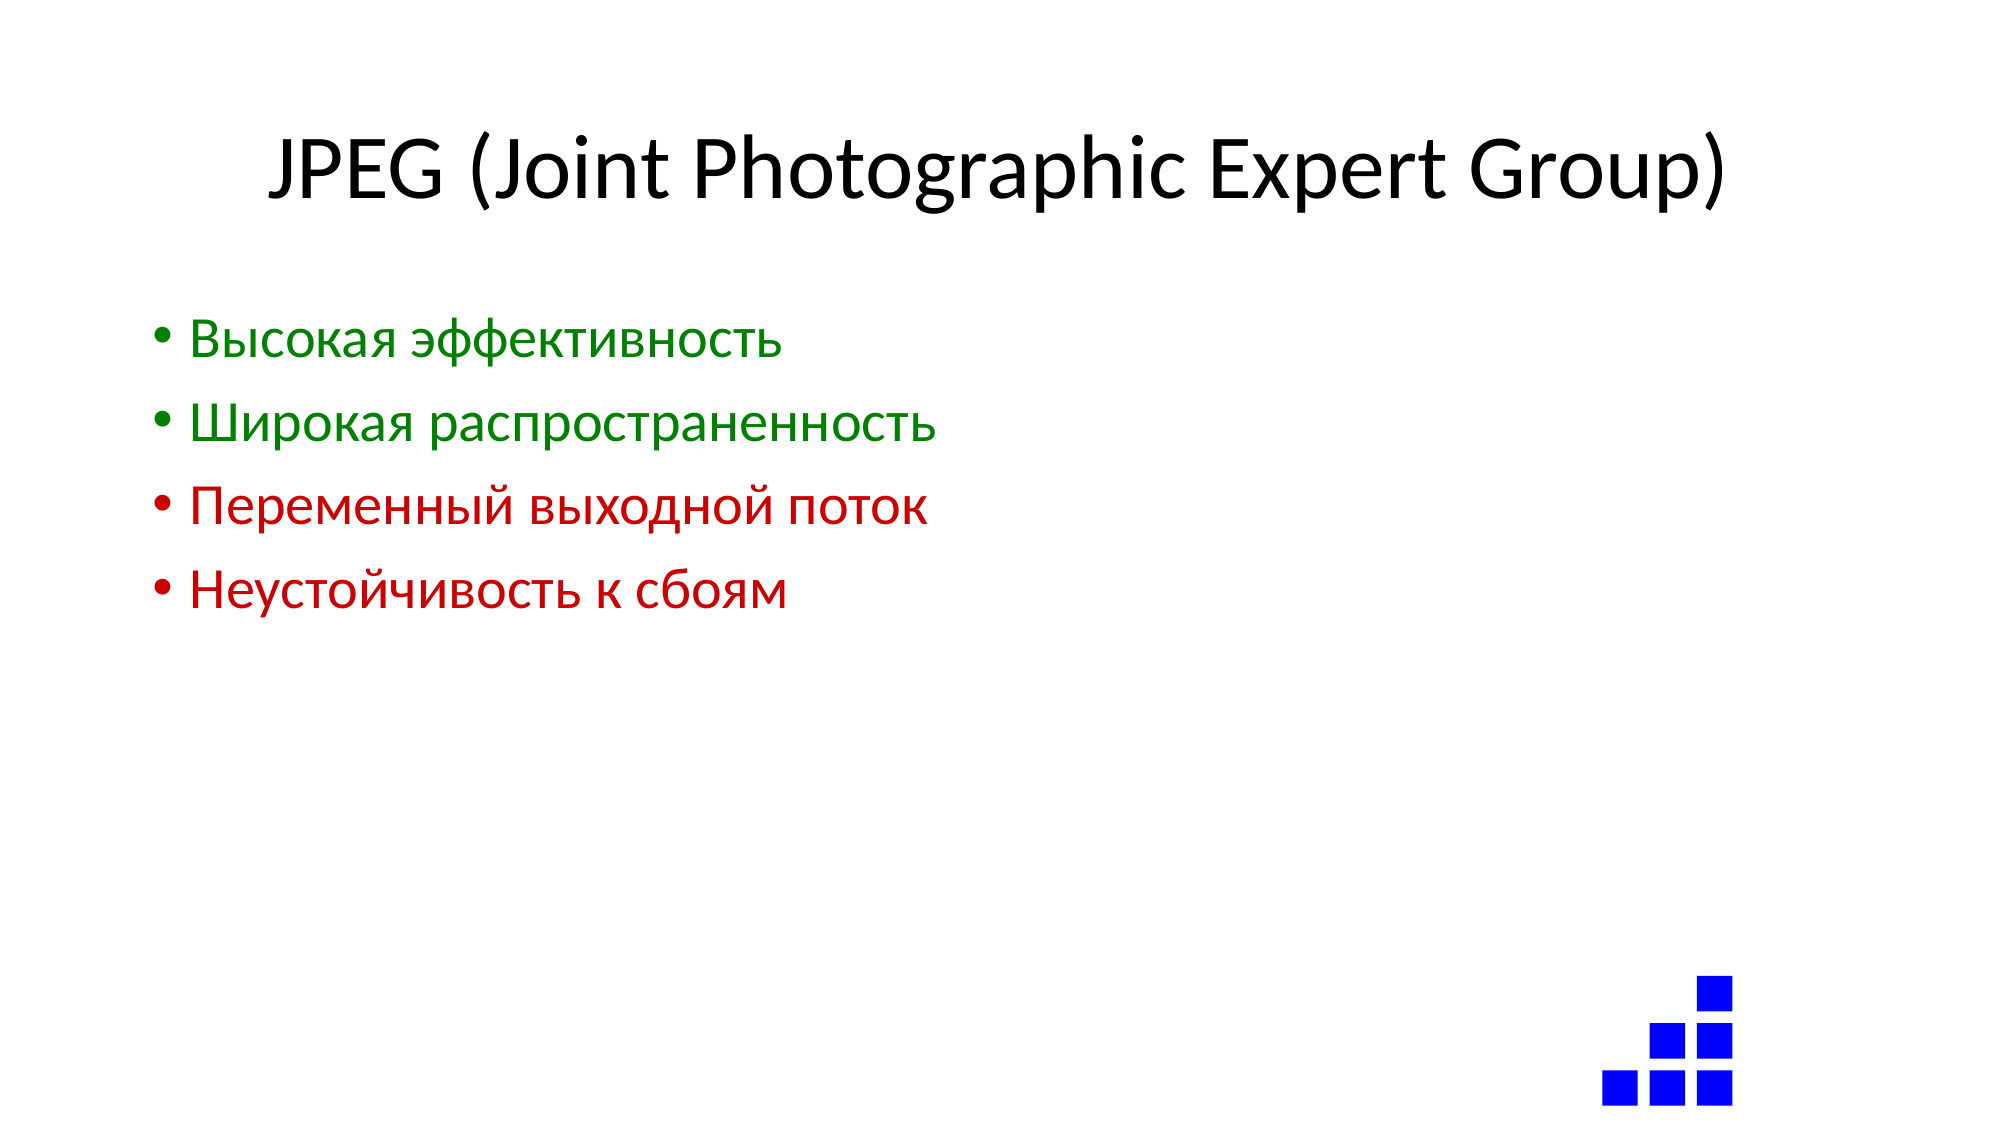

# JPEG (Joint Photographic Expert Group)
Высокая эффективность
Широкая распространенность
Переменный выходной поток
Неустойчивость к сбоям